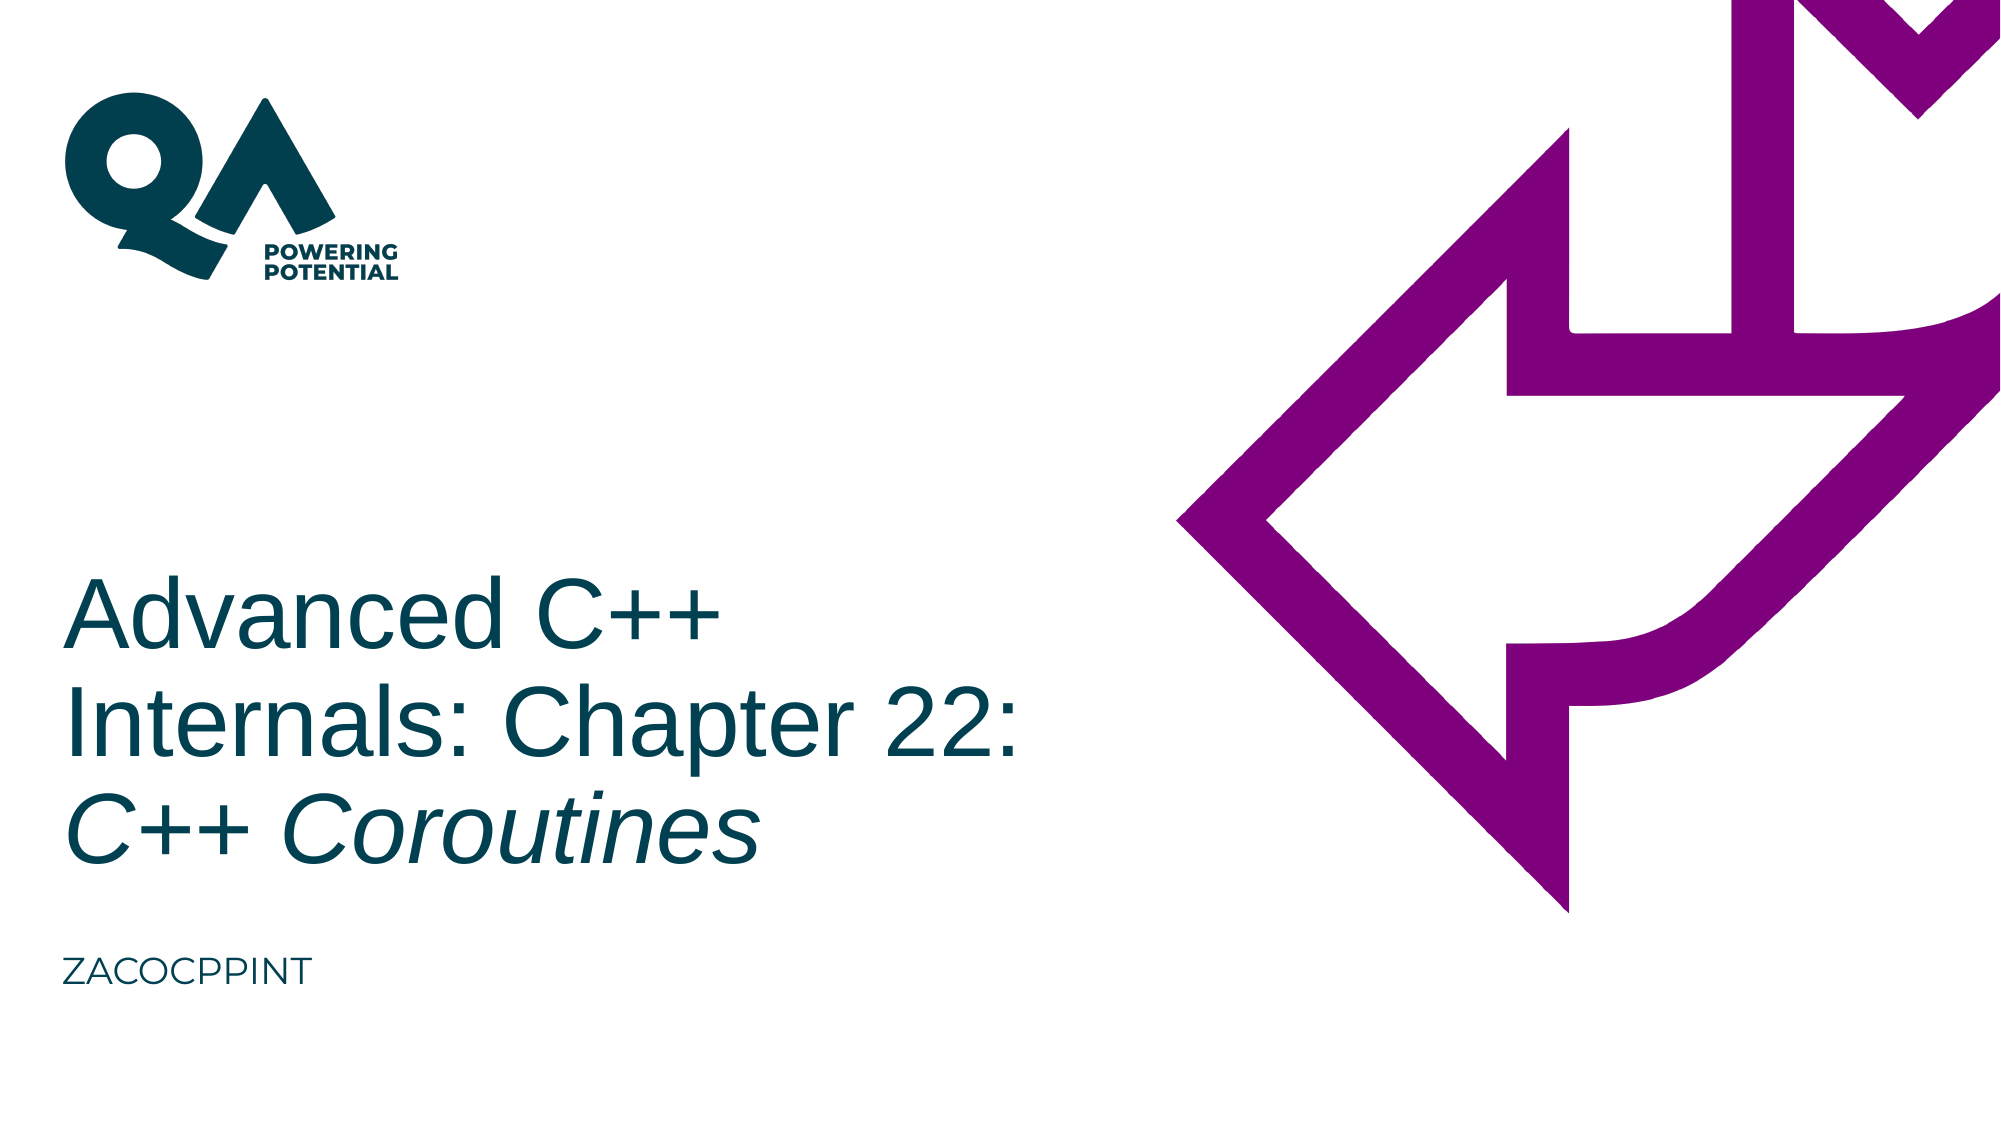

# Advanced C++ Internals: Chapter 22: C++ Coroutines
ZACOCPPINT